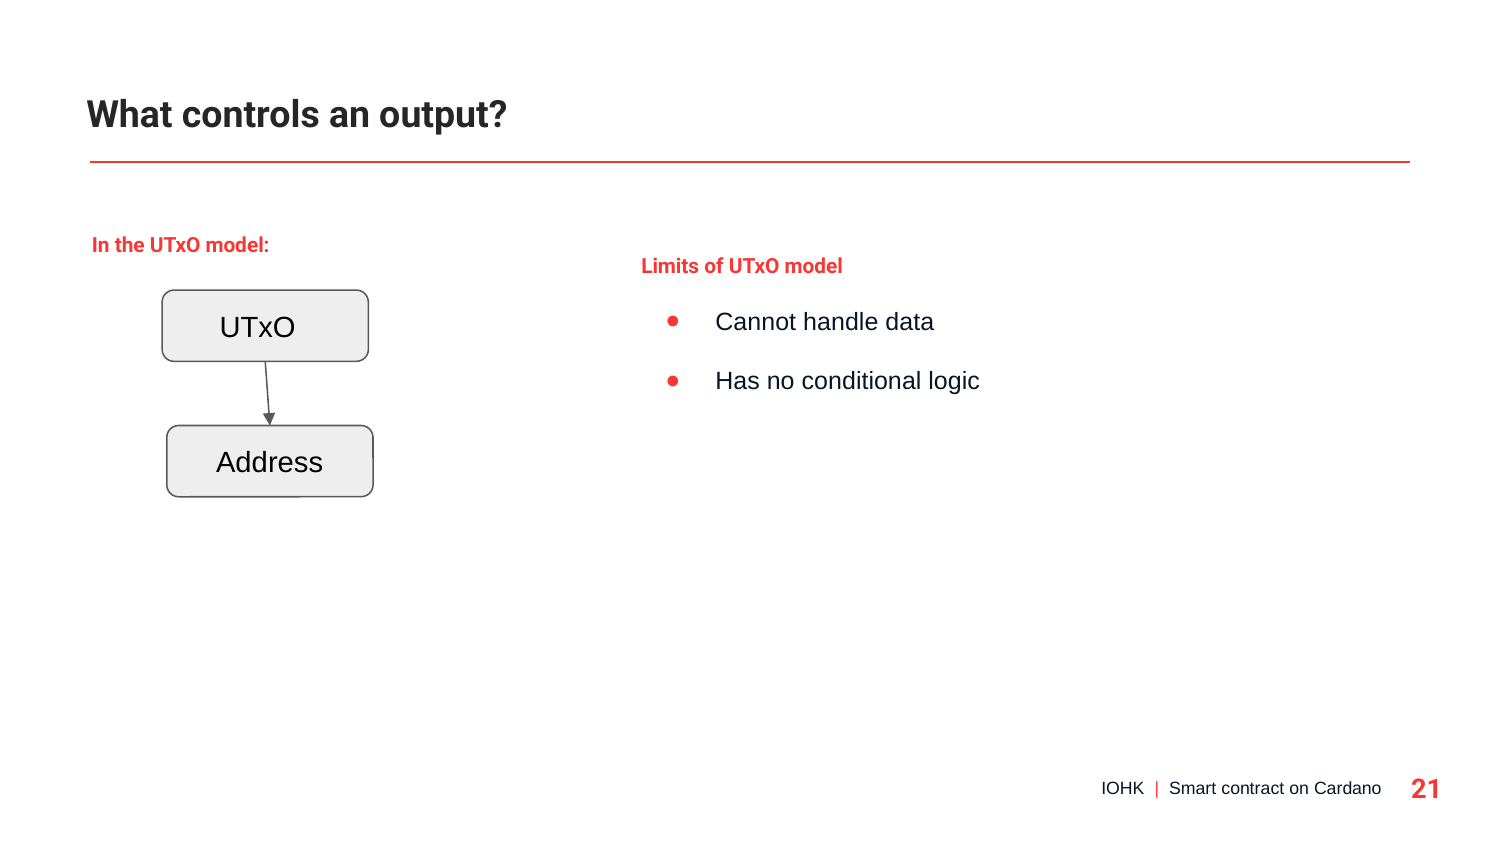

What controls an output?
In the UTxO model:

Limits of UTxO model

Cannot handle data
Has no conditional logic

    UTxO

   Address